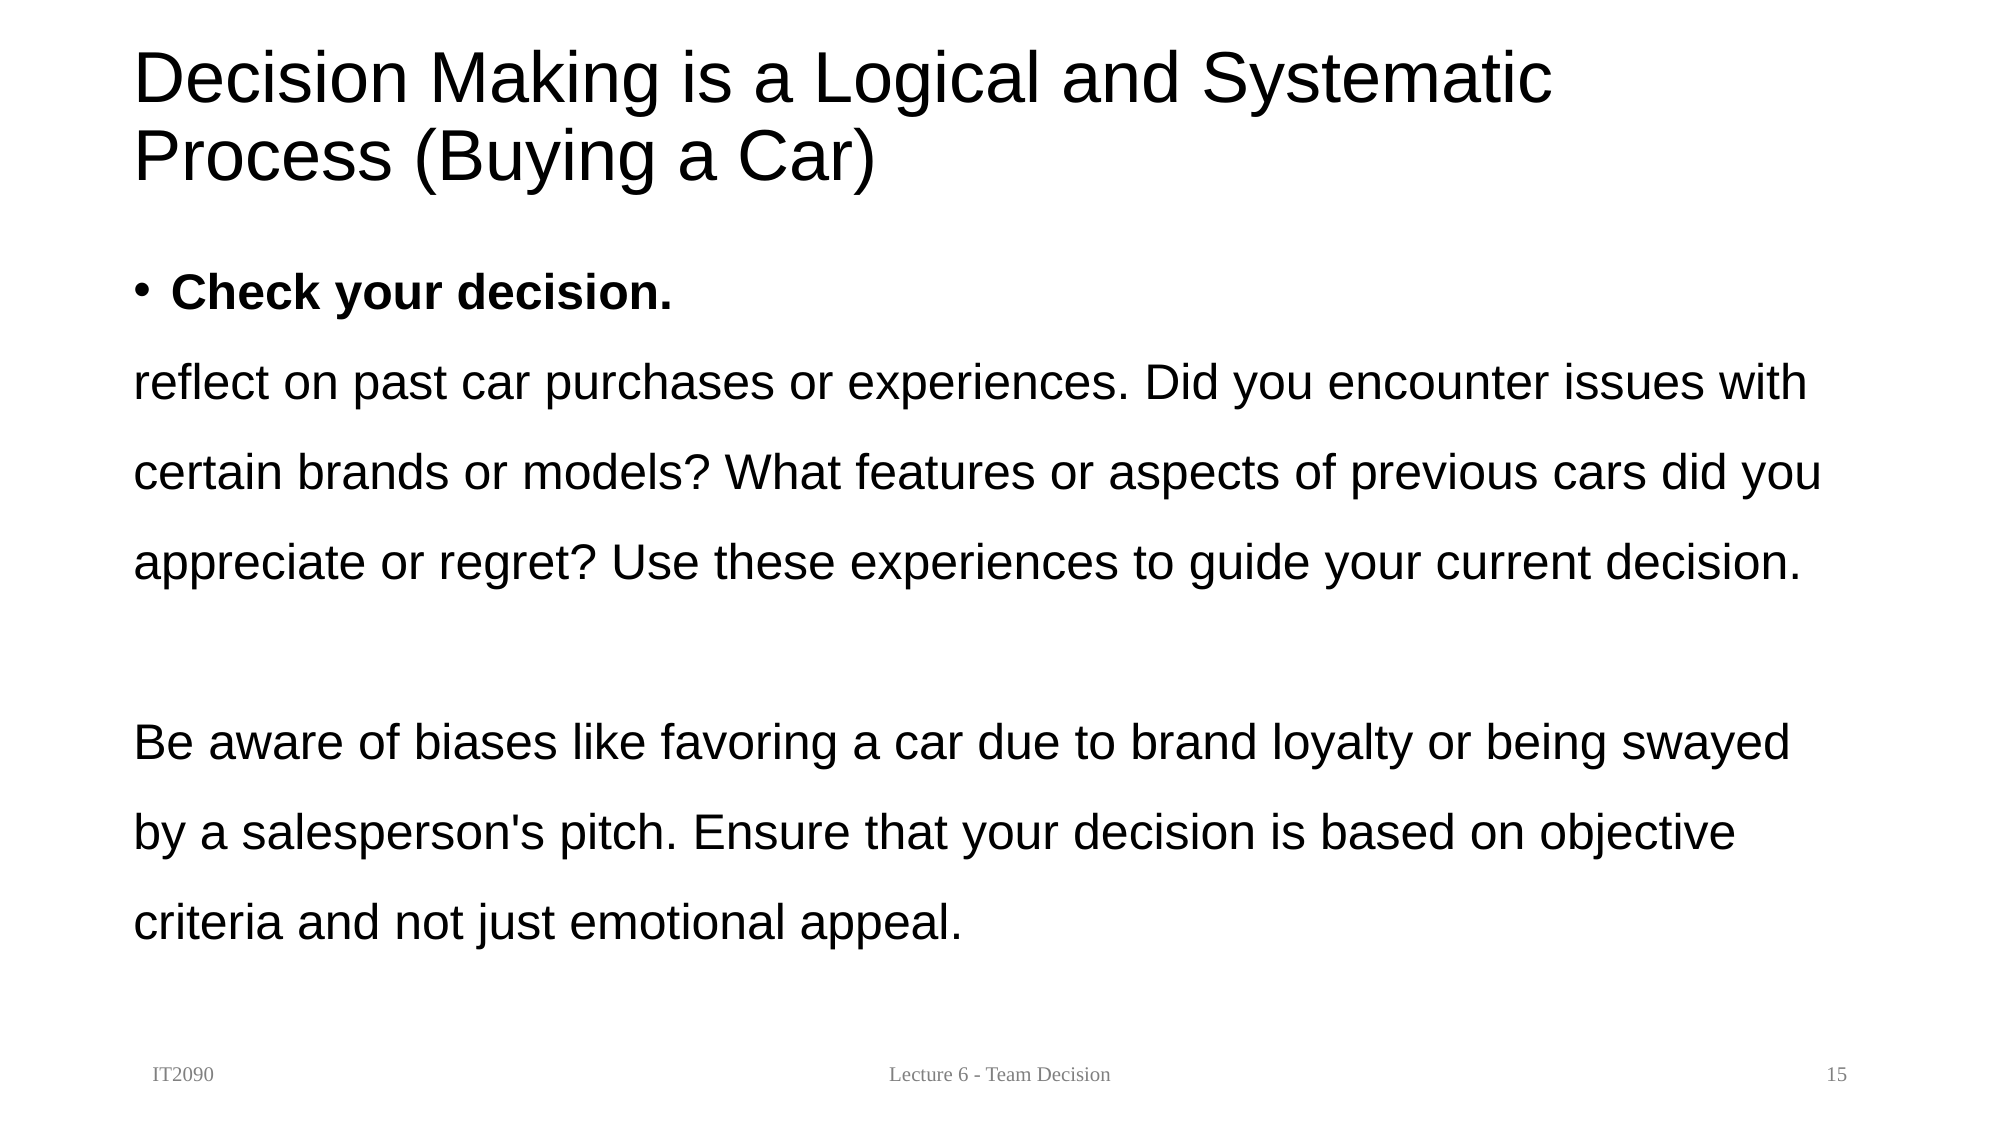

# Decision Making is a Logical and Systematic Process (Buying a Car)
Check your decision.
reflect on past car purchases or experiences. Did you encounter issues with certain brands or models? What features or aspects of previous cars did you appreciate or regret? Use these experiences to guide your current decision.

Be aware of biases like favoring a car due to brand loyalty or being swayed by a salesperson's pitch. Ensure that your decision is based on objective criteria and not just emotional appeal.

IT2090
Lecture 6 - Team Decision
15